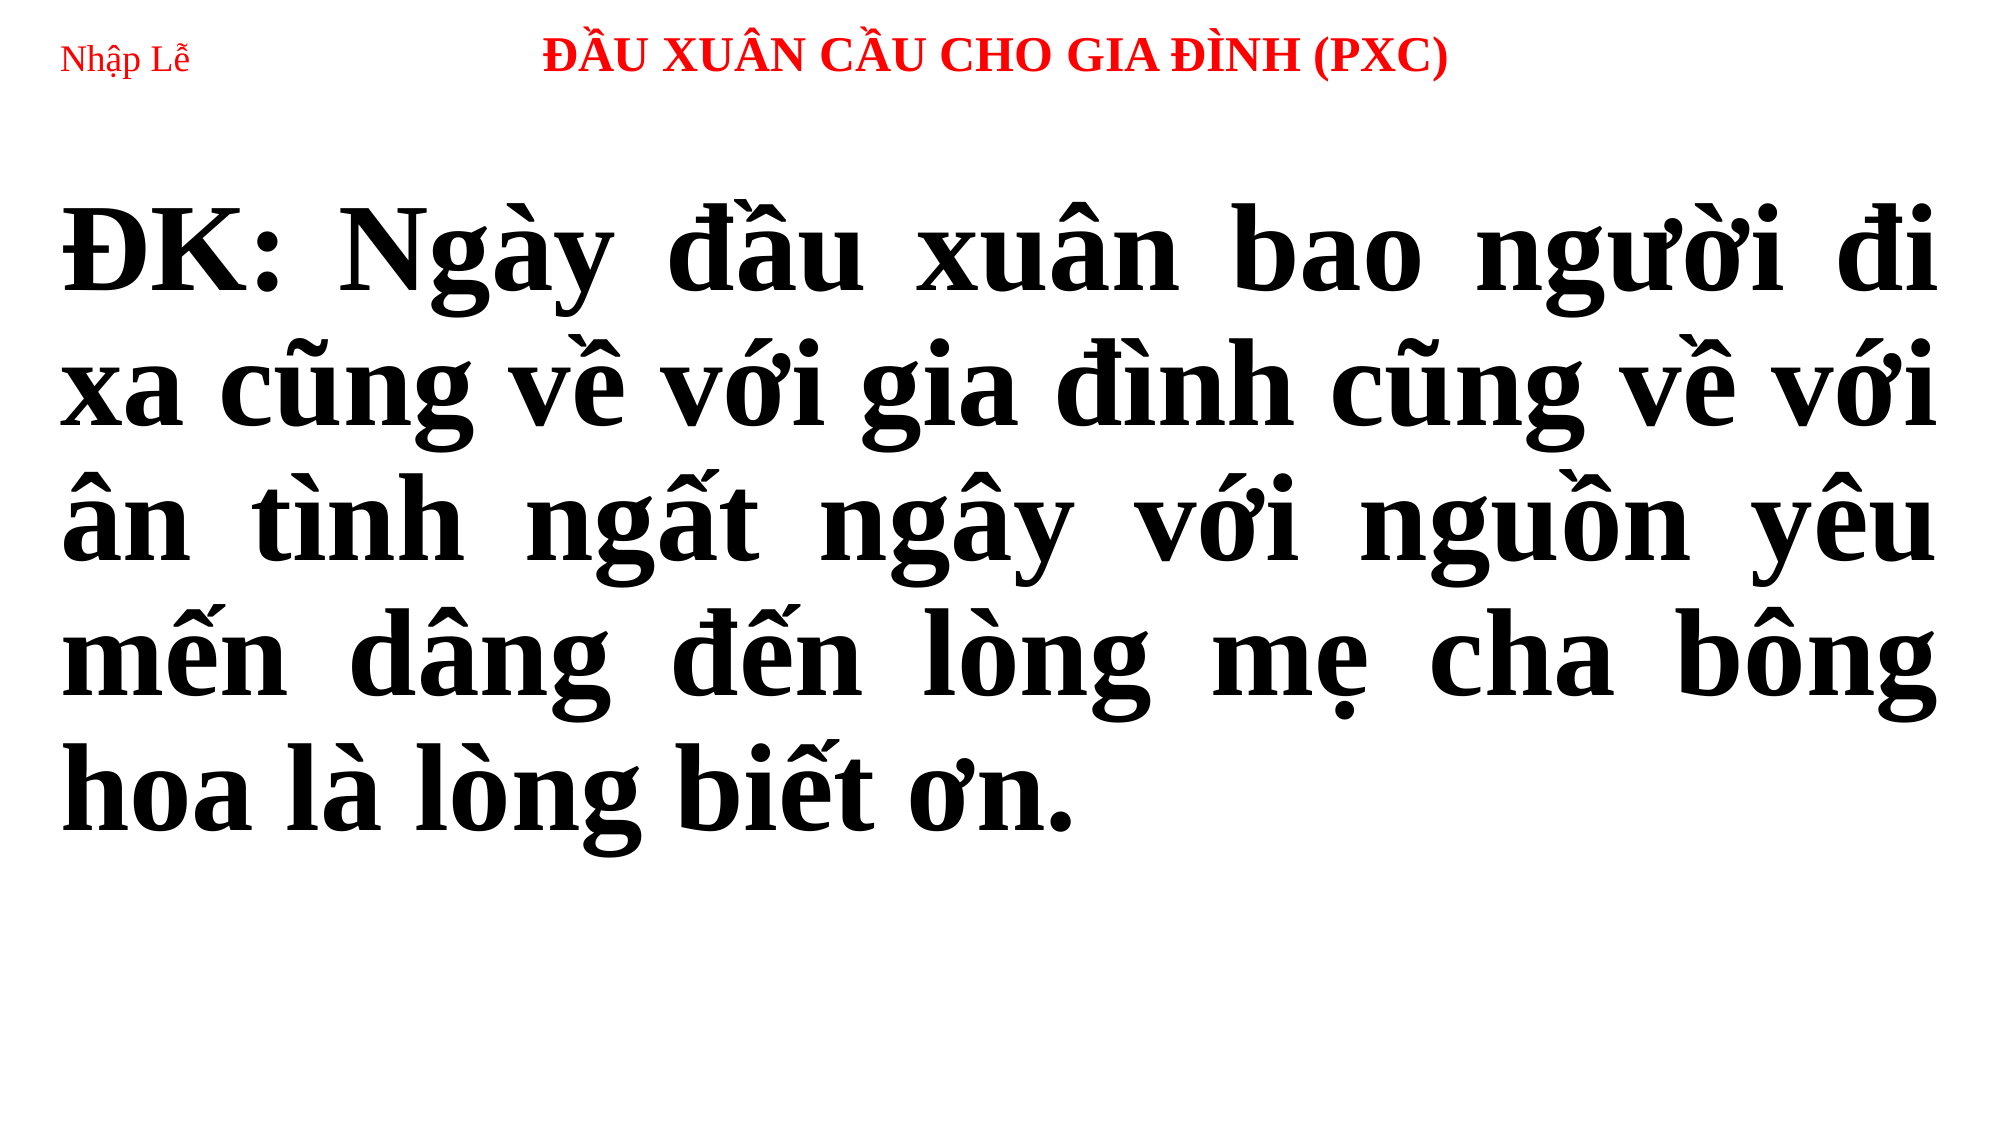

# Nhập Lễ                                     ĐẦU XUÂN CẦU CHO GIA ĐÌNH (PXC)
ĐK: Ngày đầu xuân bao người đi xa cũng về với gia đình cũng về với ân tình ngất ngây với nguồn yêu mến dâng đến lòng mẹ cha bông hoa là lòng biết ơn.